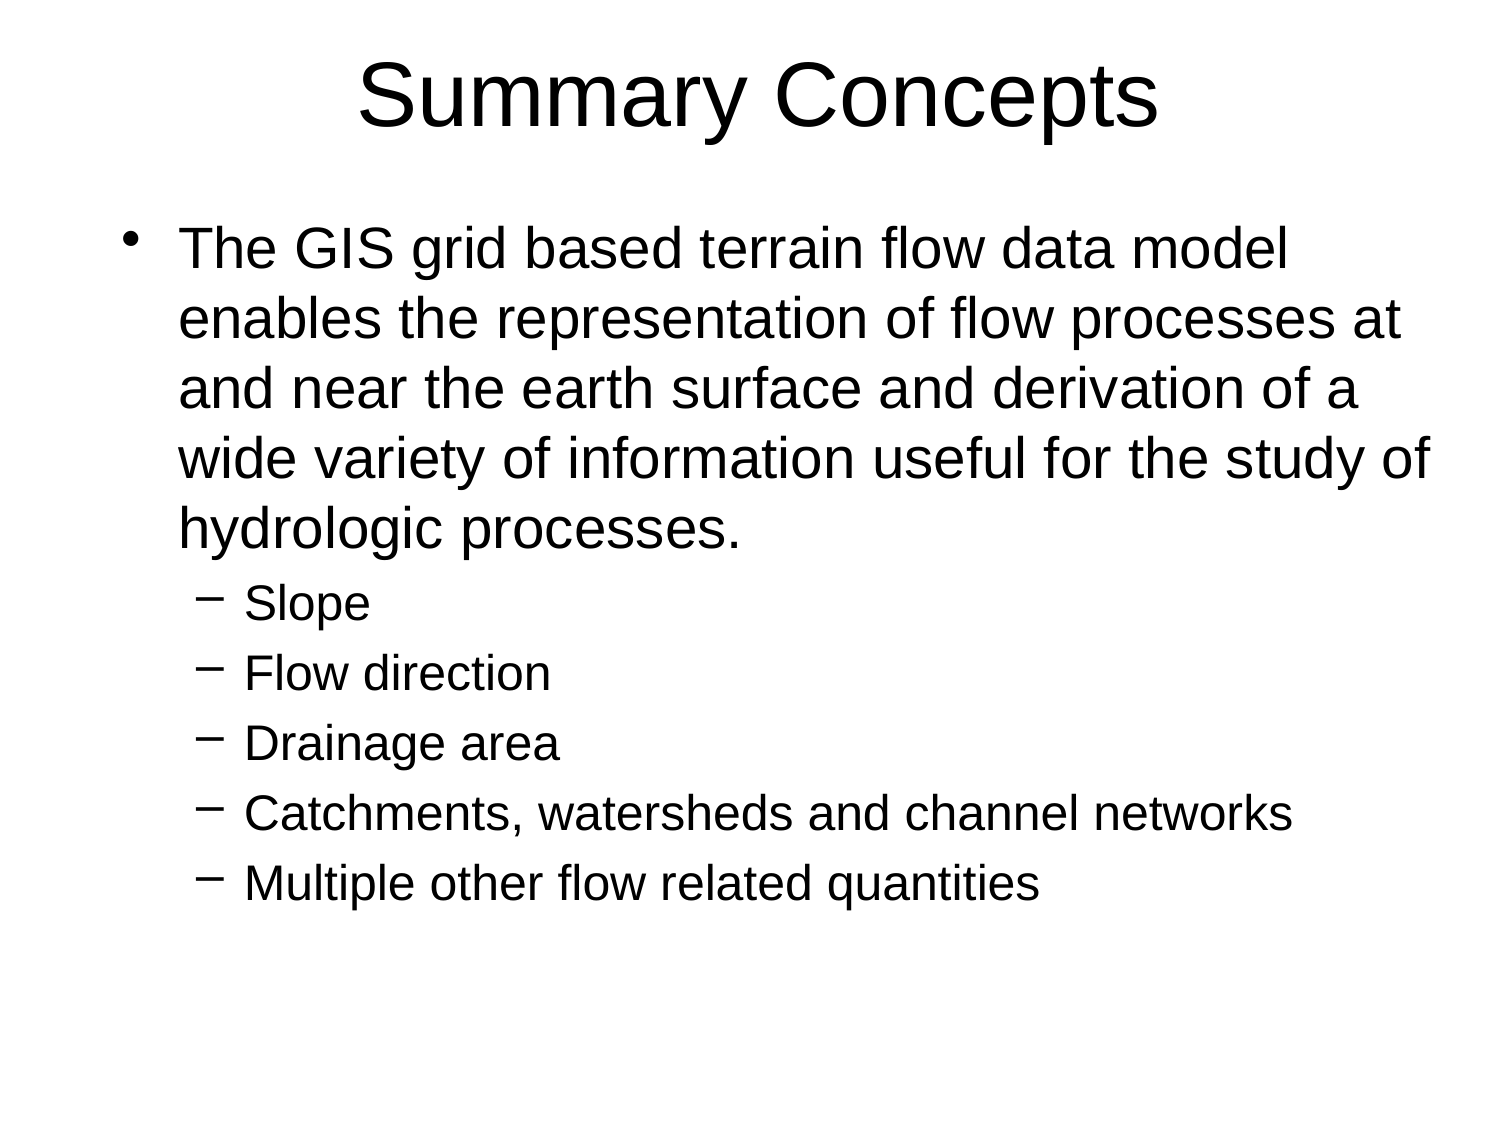

# Summary Concepts
The GIS grid based terrain flow data model enables the representation of flow processes at and near the earth surface and derivation of a wide variety of information useful for the study of hydrologic processes.
Slope
Flow direction
Drainage area
Catchments, watersheds and channel networks
Multiple other flow related quantities